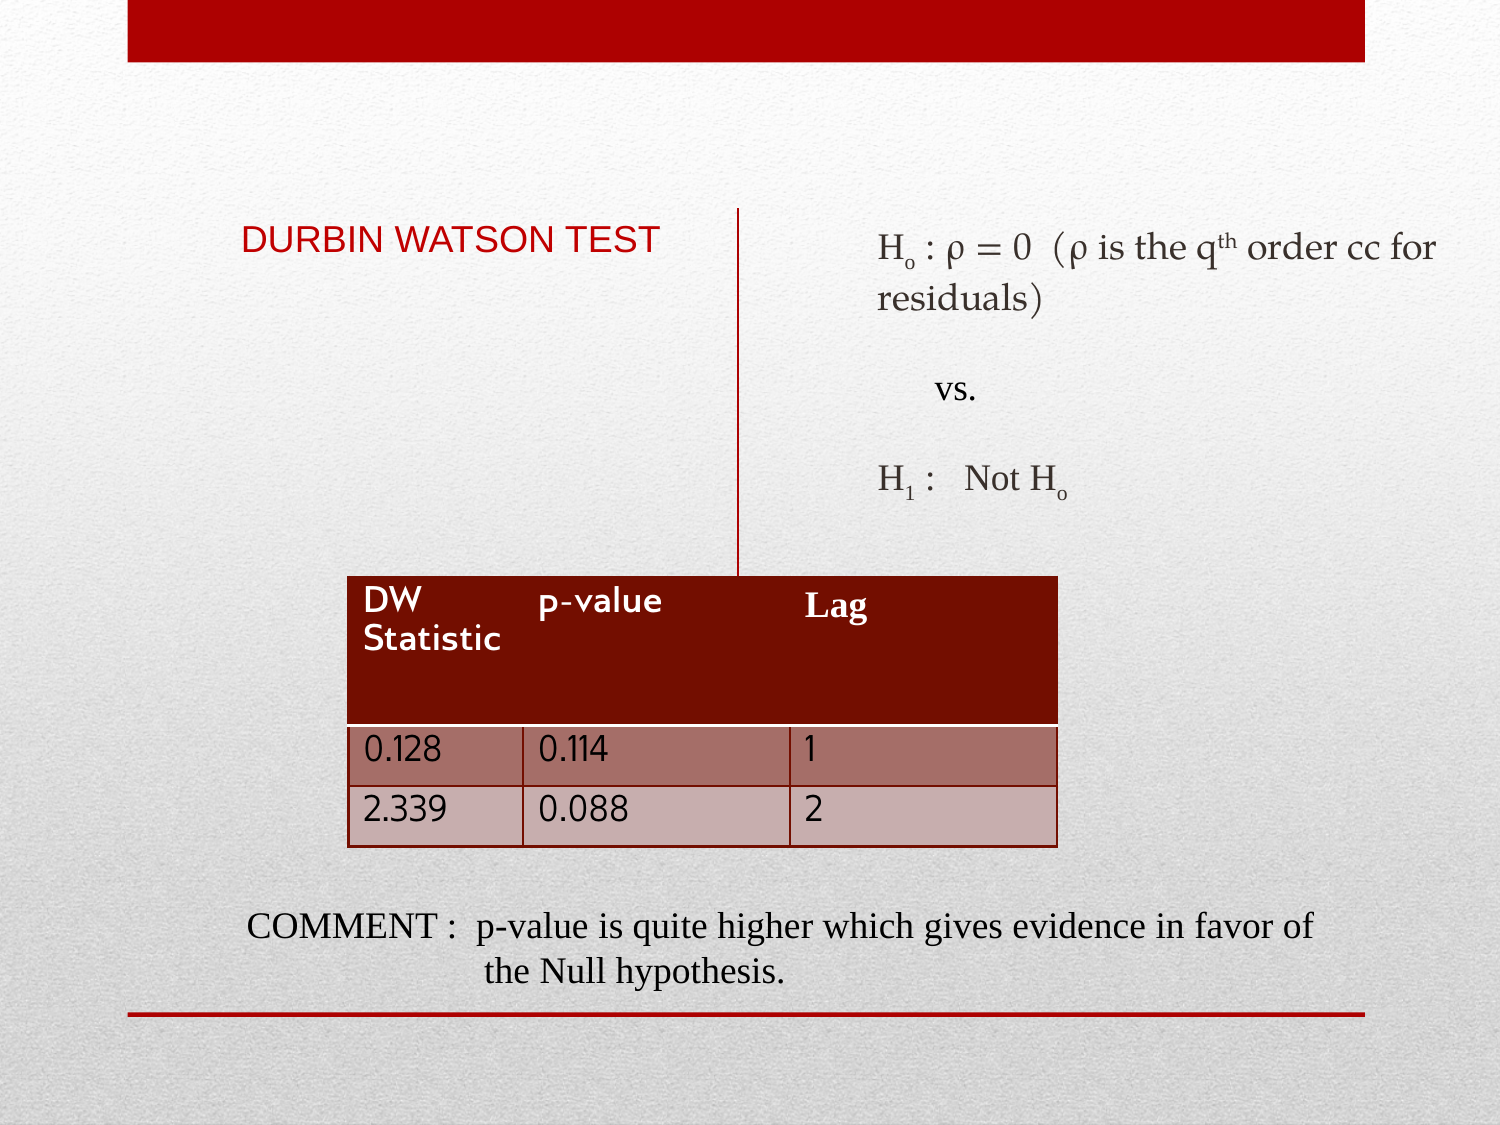

DURBIN WATSON TEST
Ho : ρ = 0  (ρ is the qth order cc for residuals)

      vs.

H1 :   Not Ho

| DW Statistic | p-value | Lag |
| --- | --- | --- |
| 0.128 | 0.114 | 1 |
| 2.339 | 0.088 | 2 |
COMMENT :  p-value is quite higher which gives evidence in favor of
                         the Null hypothesis.